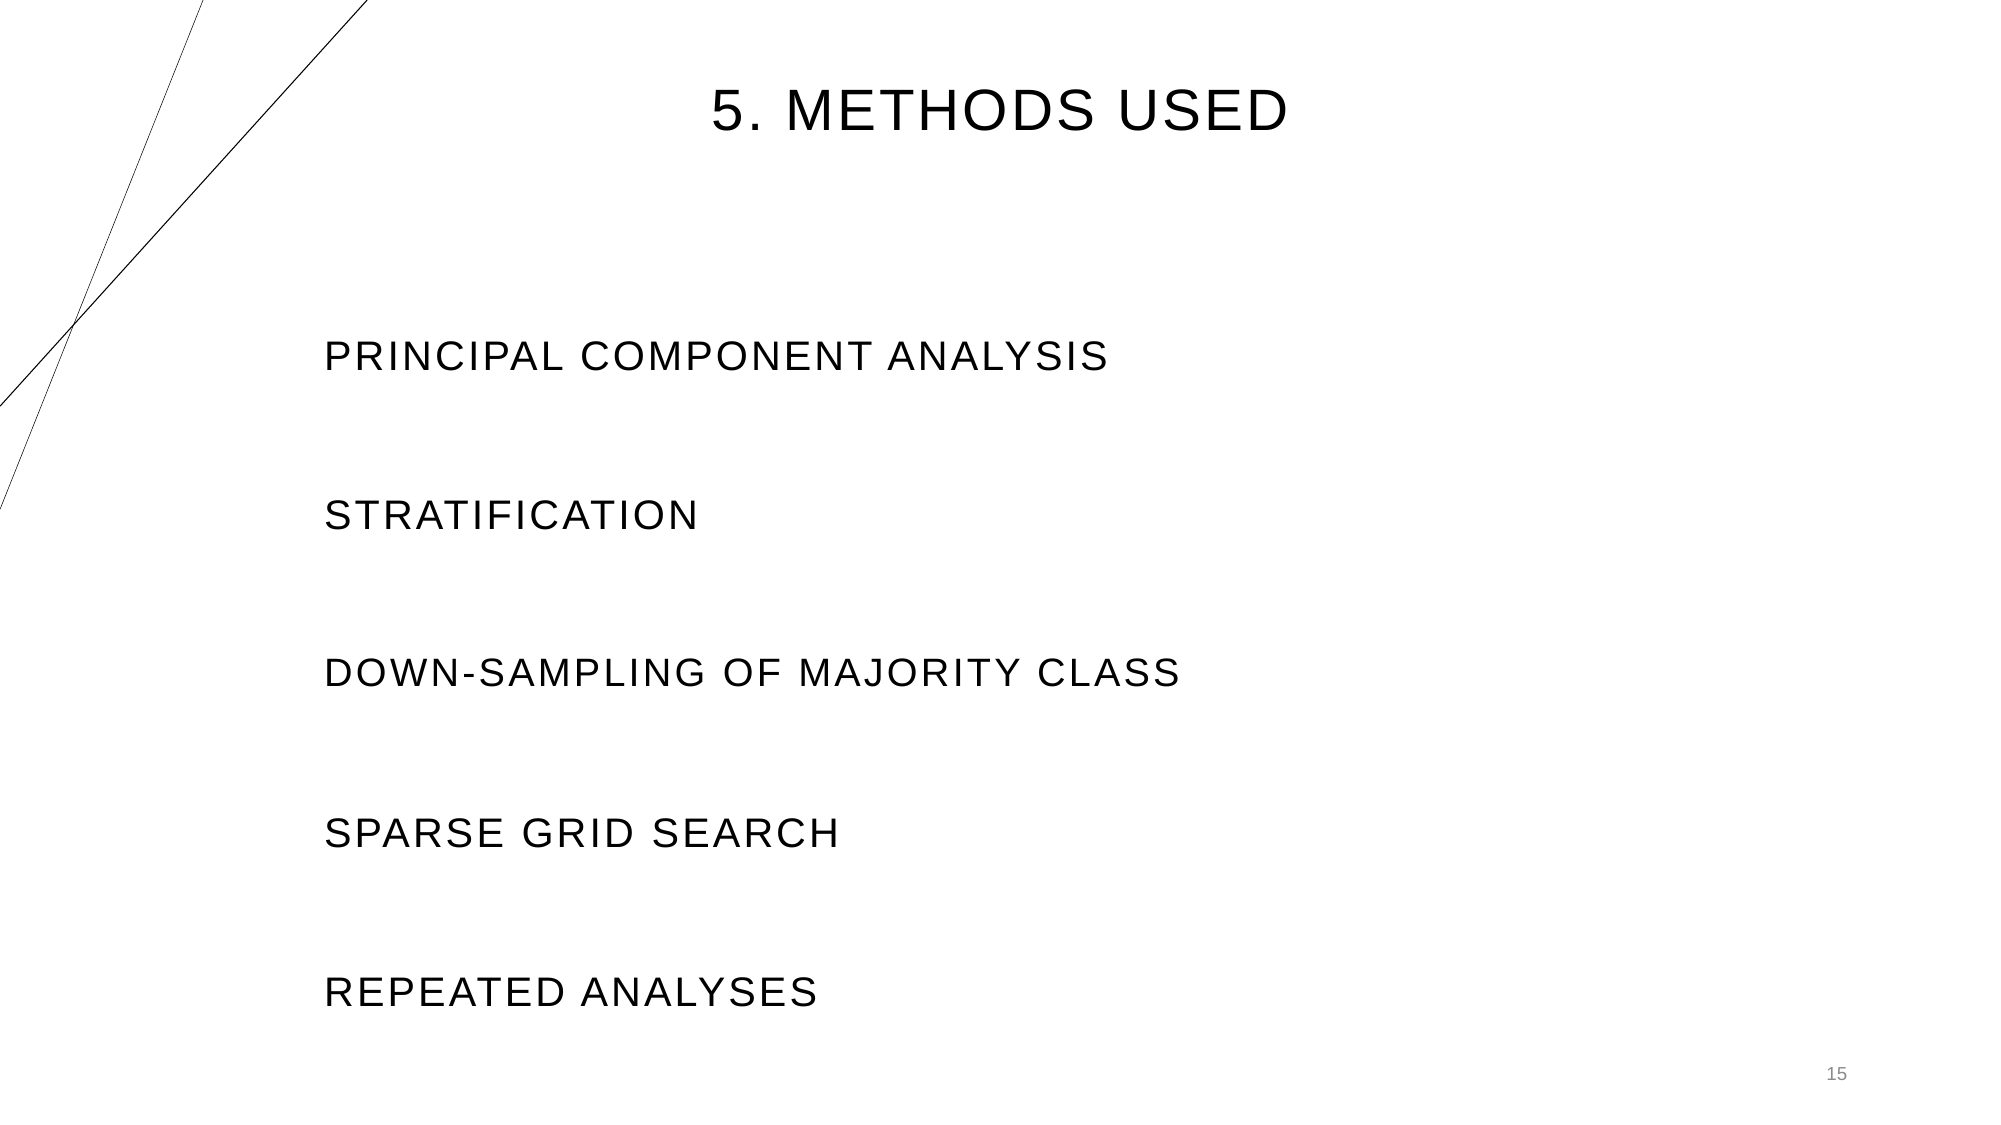

# 5. Methods used
Principal component analysis
STRATIFICATION
Down-sampling of majority class
Sparse grid search
Repeated analyses
15